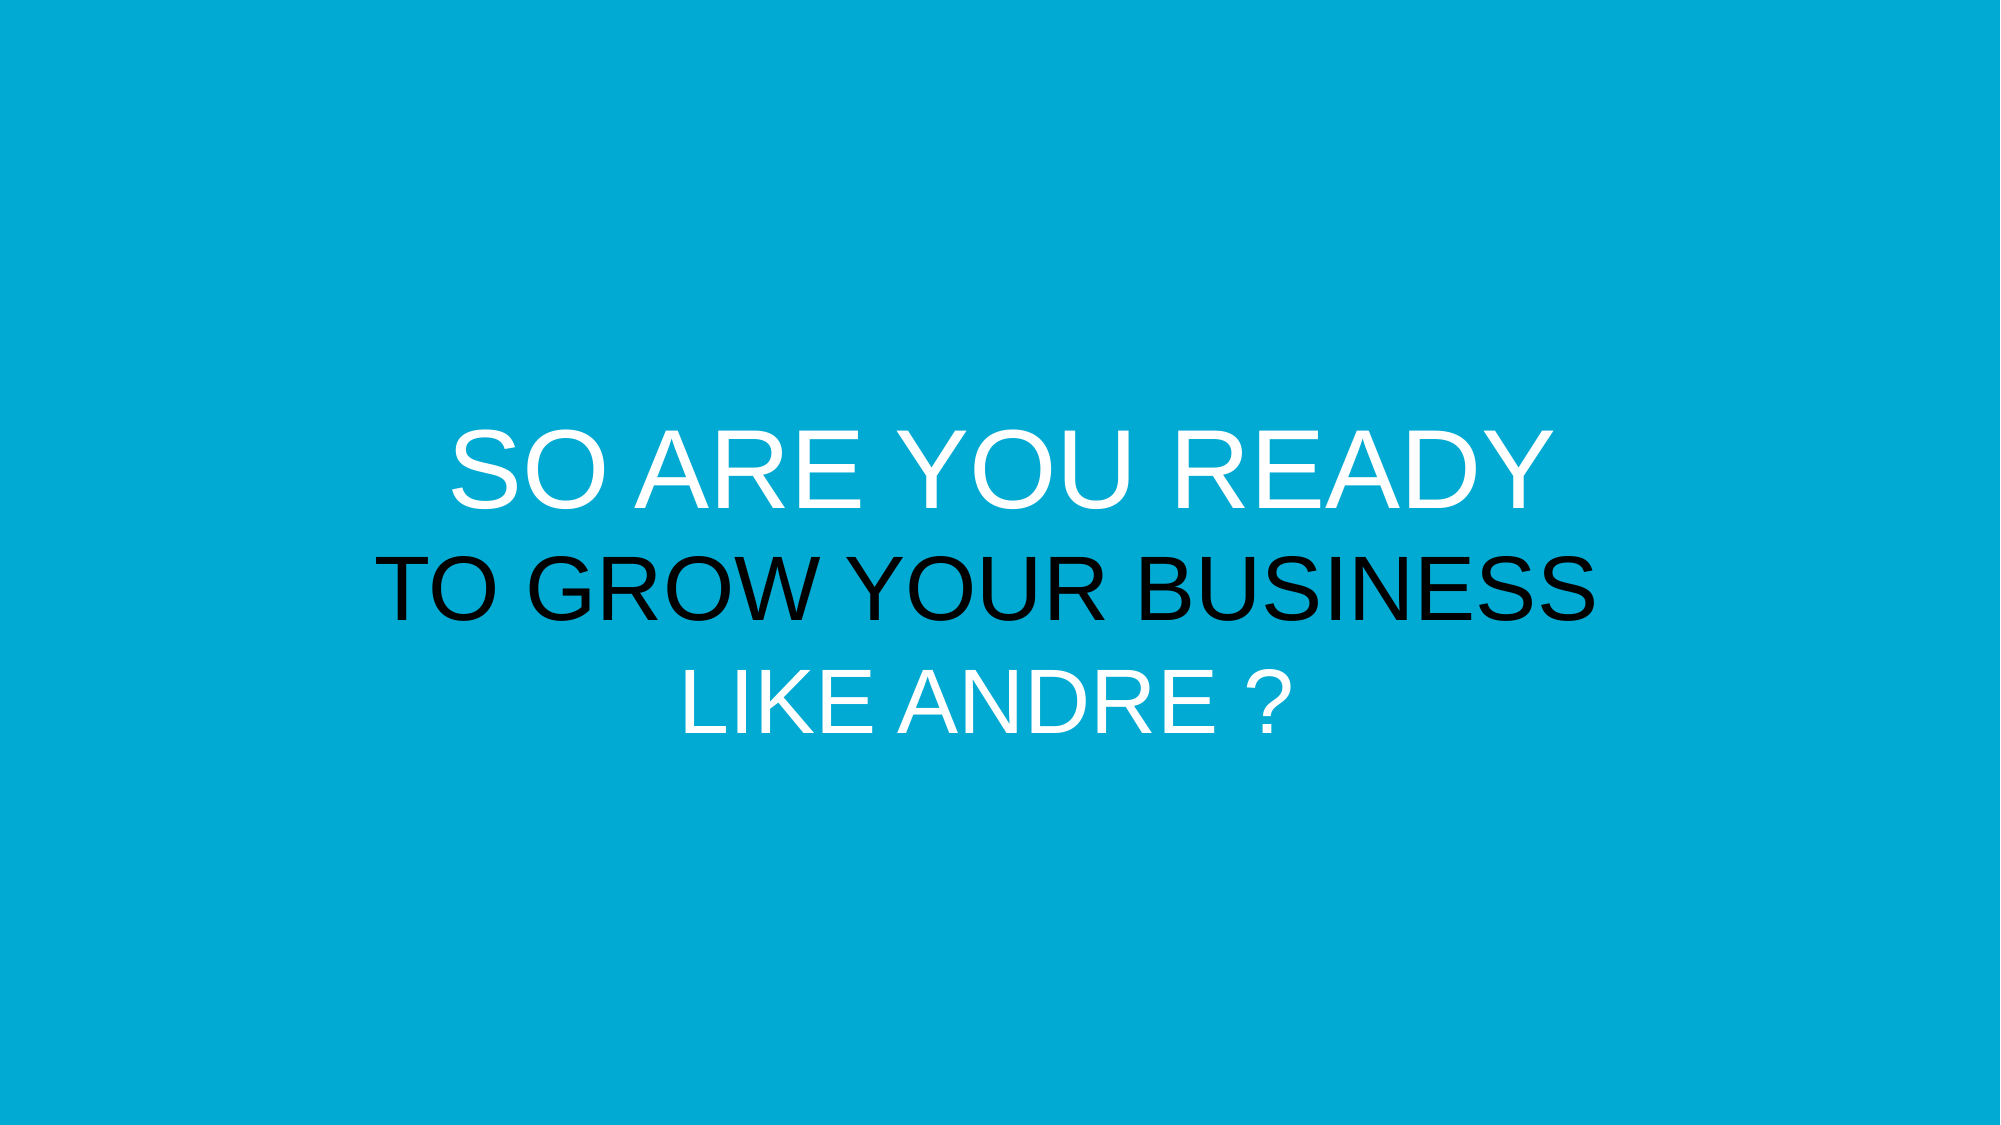

TIMER
SO ARE YOU READY
TO GROW YOUR BUSINESS
LIKE ANDRE ?